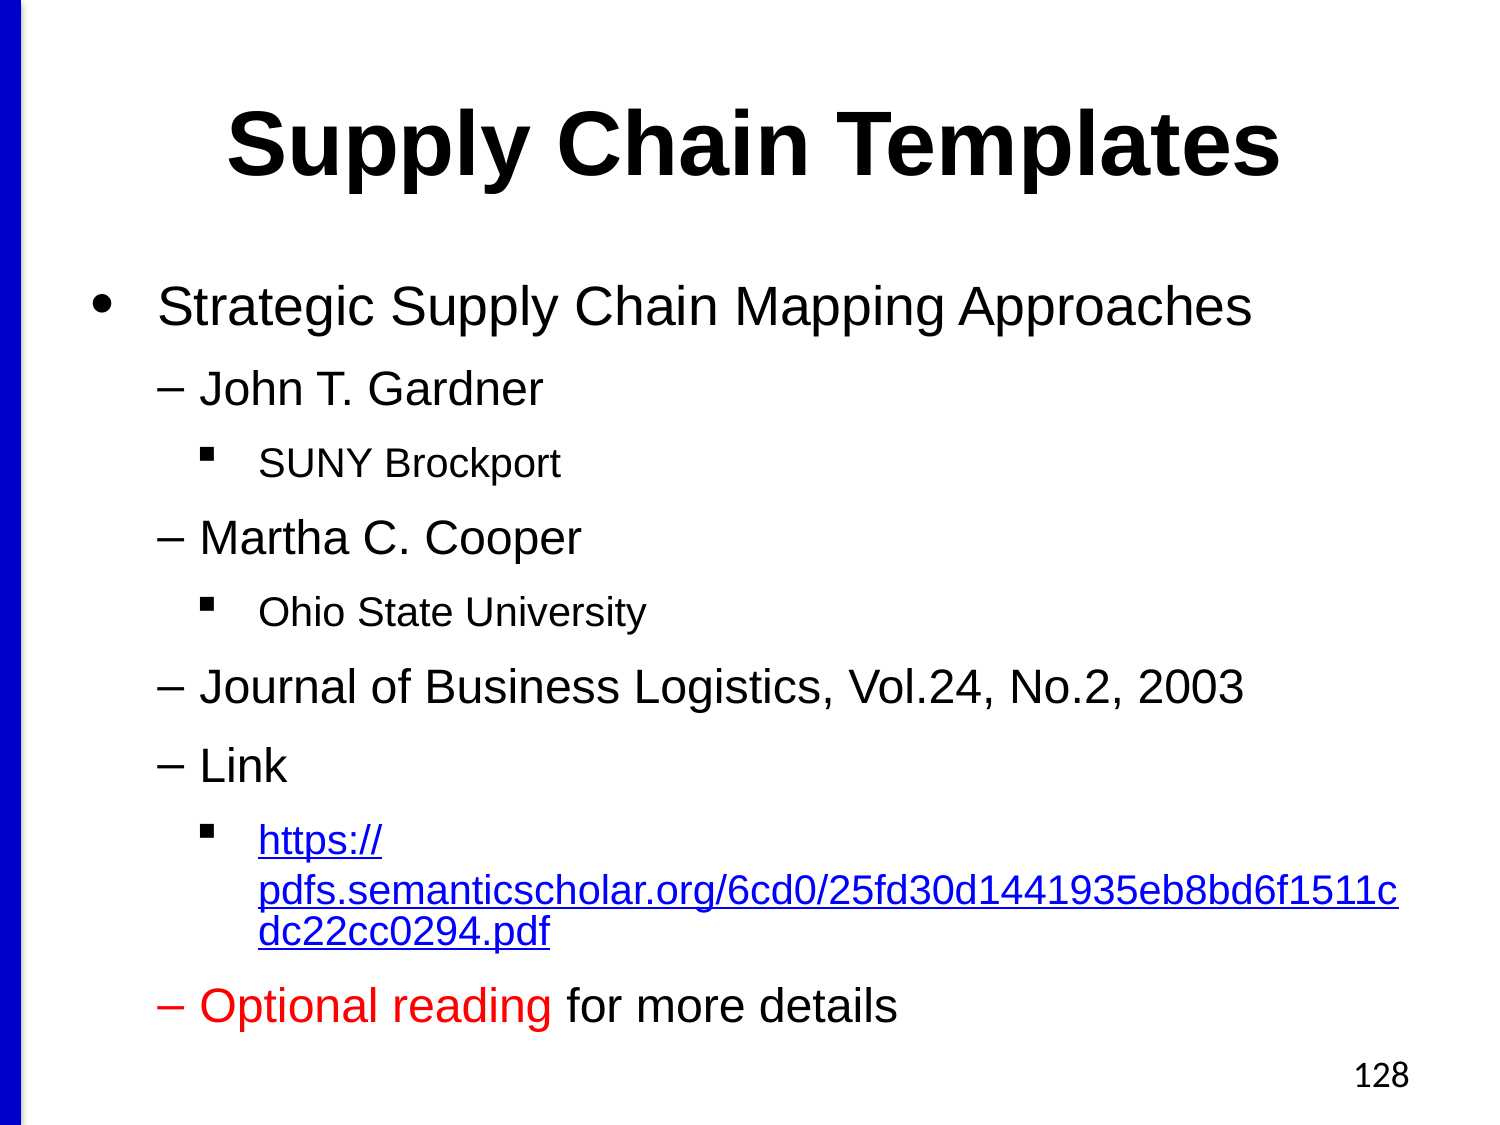

# Supply Chain Templates
Strategic Supply Chain Mapping Approaches
John T. Gardner
SUNY Brockport
Martha C. Cooper
Ohio State University
Journal of Business Logistics, Vol.24, No.2, 2003
Link
https://pdfs.semanticscholar.org/6cd0/25fd30d1441935eb8bd6f1511cdc22cc0294.pdf
Optional reading for more details
128